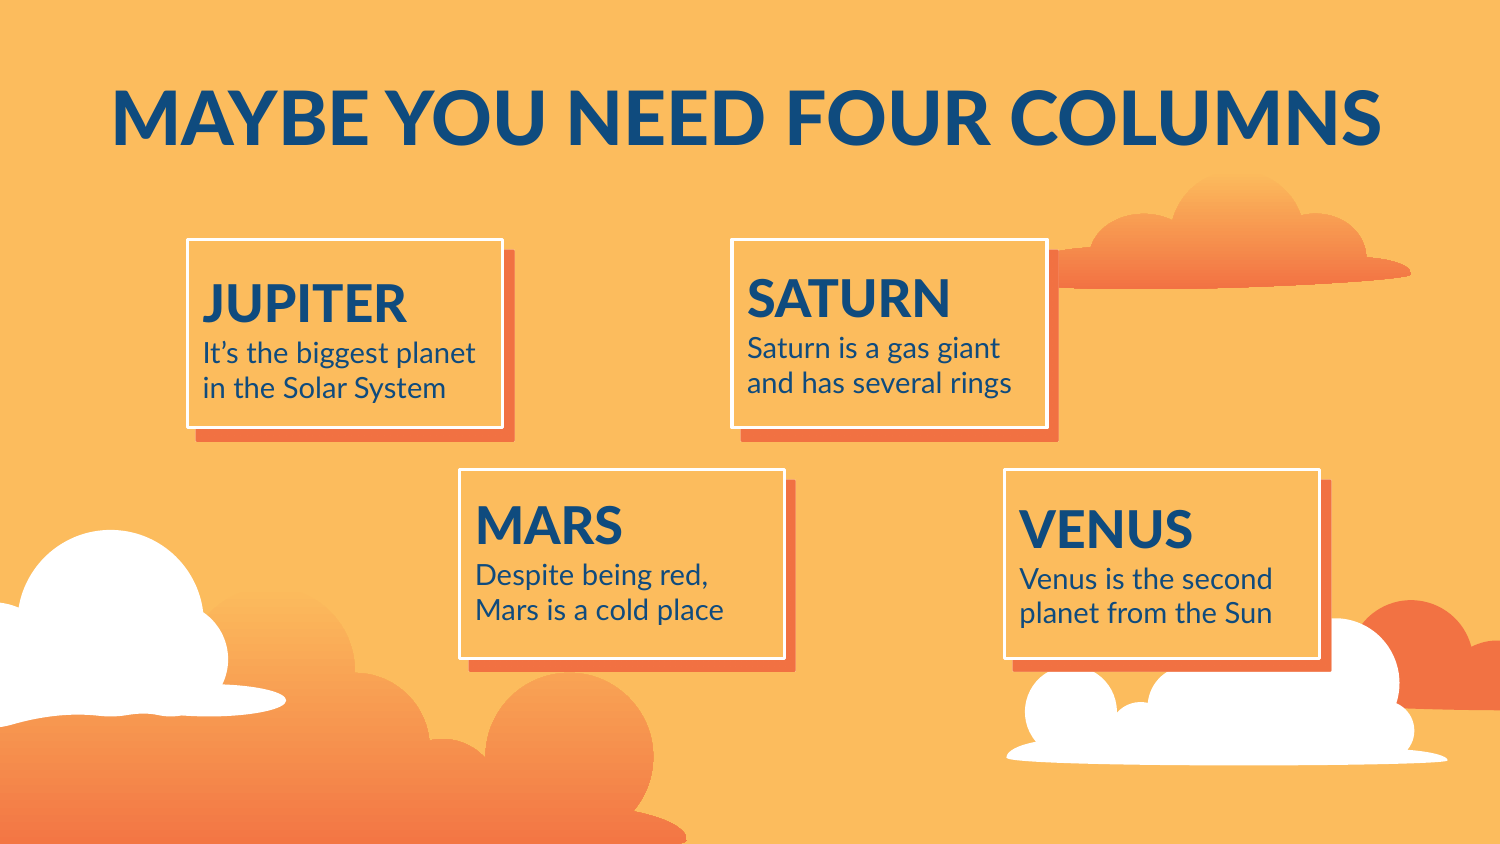

MAYBE YOU NEED FOUR COLUMNS

# SATURN
JUPITER
Saturn is a gas giant and has several rings
It’s the biggest planet in the Solar System

MARS
VENUS
Despite being red, Mars is a cold place
Venus is the second planet from the Sun